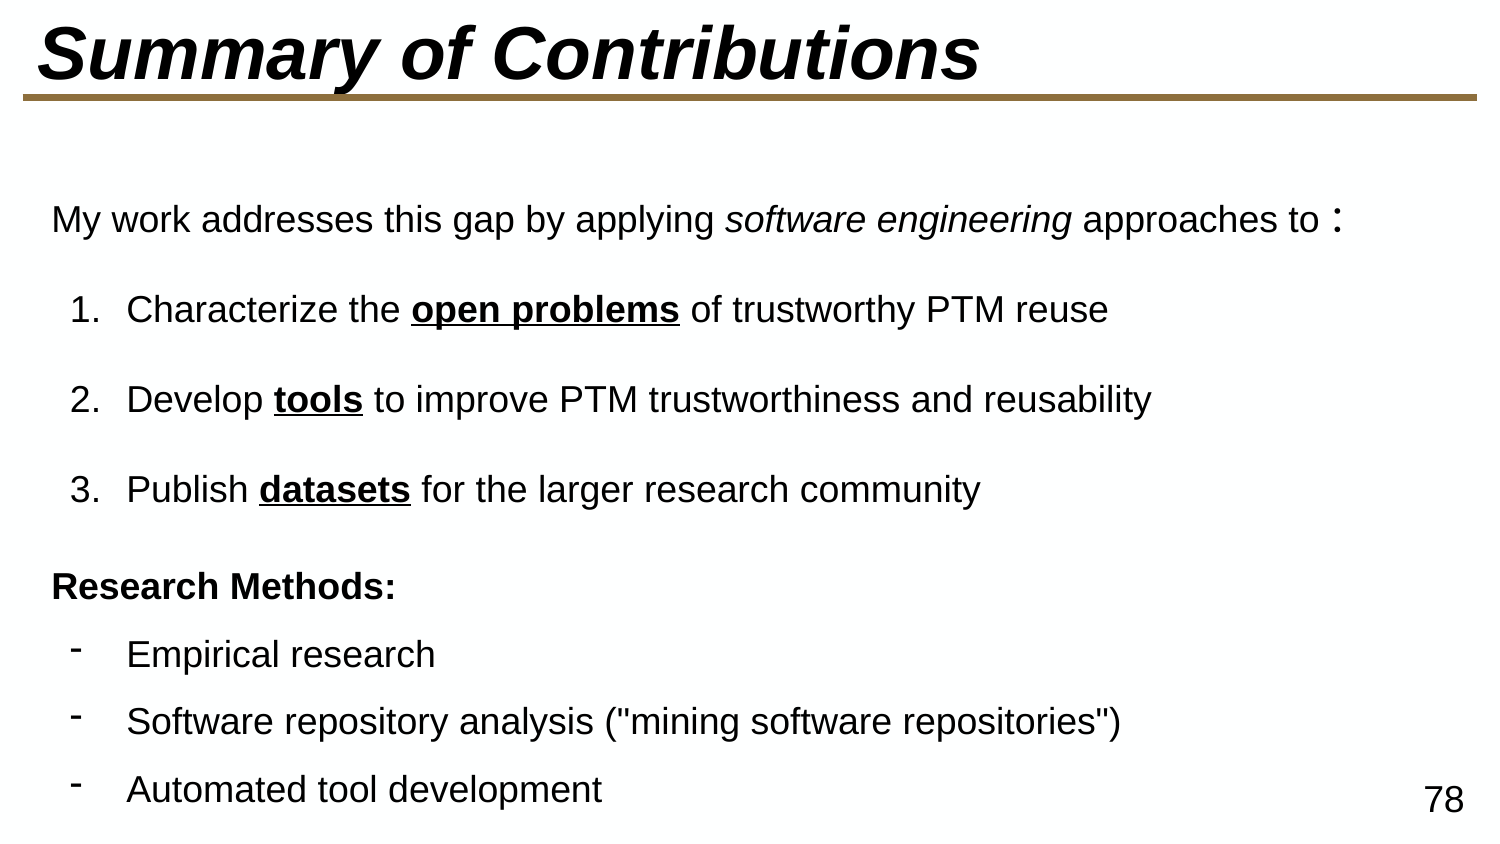

# Summary of Contributions

My work addresses this gap by applying software engineering approaches to：
Characterize the open problems of trustworthy PTM reuse
Develop tools to improve PTM trustworthiness and reusability
Publish datasets for the larger research community
Research Methods:
Empirical research
Software repository analysis ("mining software repositories")
Automated tool development
78